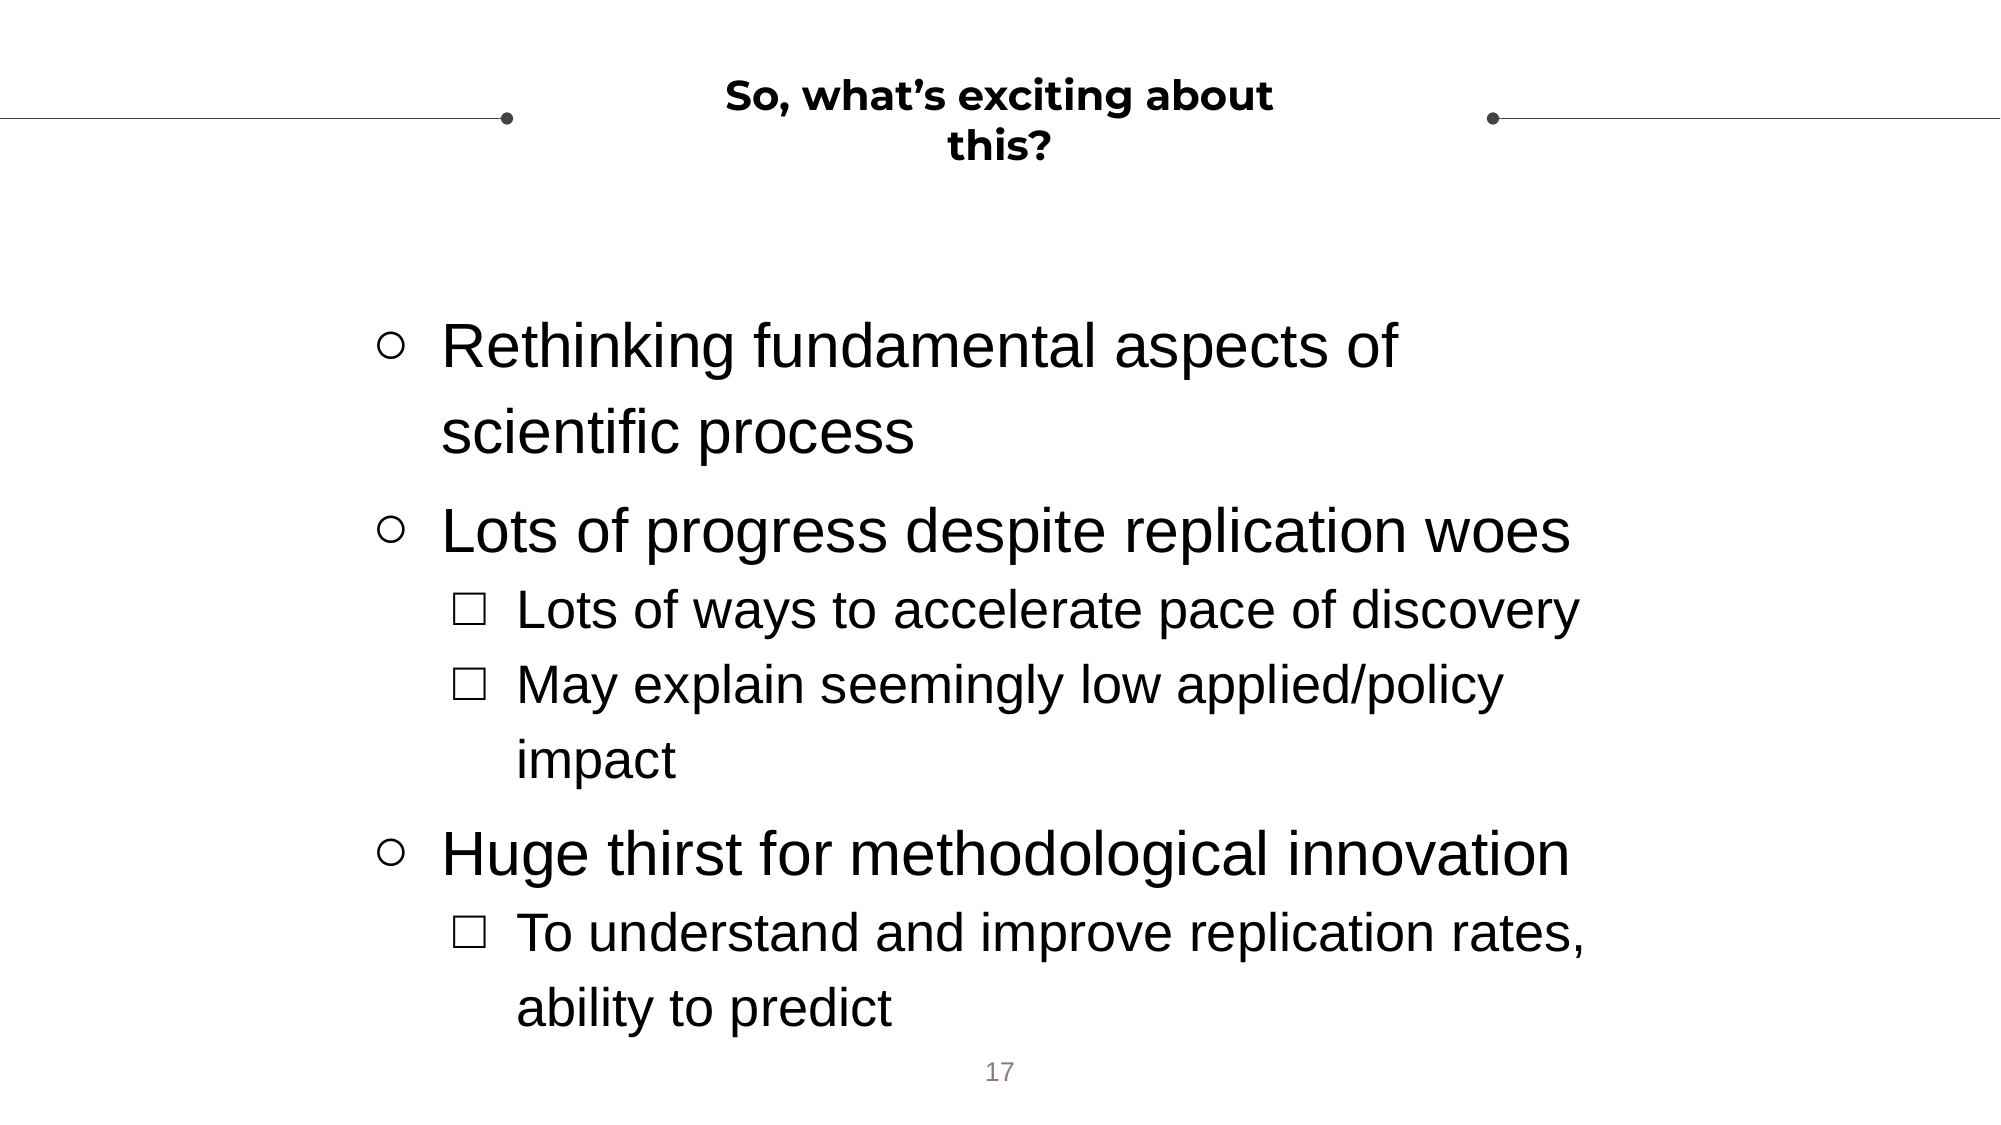

# So, what’s exciting about this?

Rethinking fundamental aspects of scientific process
Lots of progress despite replication woes
Lots of ways to accelerate pace of discovery
May explain seemingly low applied/policy impact
Huge thirst for methodological innovation
To understand and improve replication rates, ability to predict
17